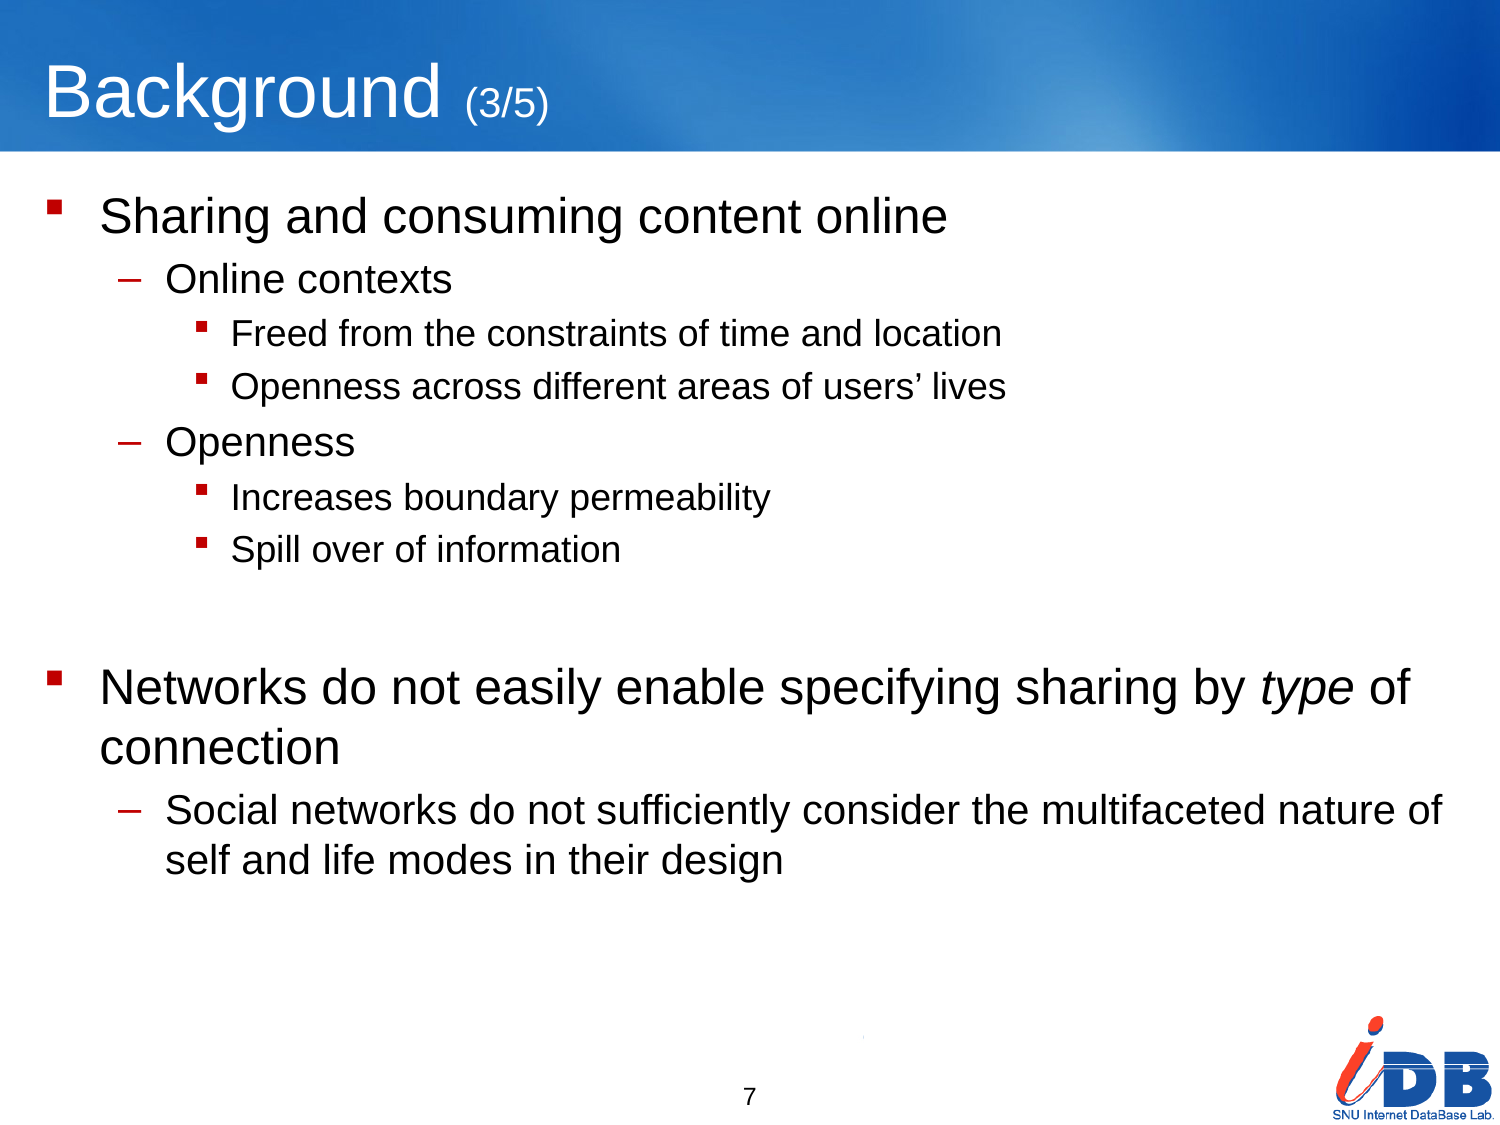

# Background (3/5)
Sharing and consuming content online
Online contexts
Freed from the constraints of time and location
Openness across different areas of users’ lives
Openness
Increases boundary permeability
Spill over of information

Networks do not easily enable specifying sharing by type of connection
Social networks do not sufficiently consider the multifaceted nature of self and life modes in their design
7